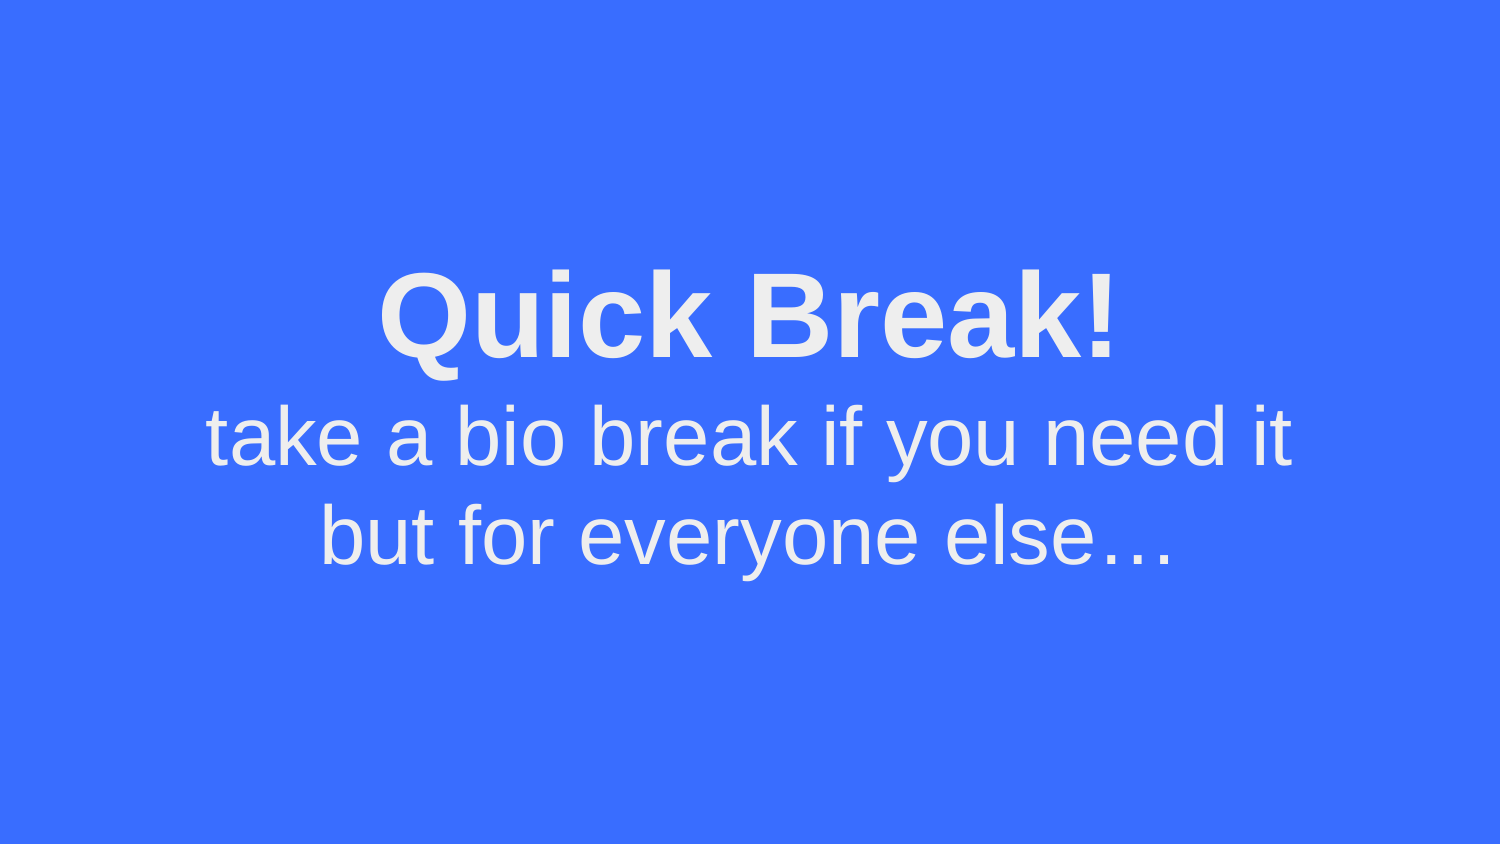

# Quick Break!
take a bio break if you need it
but for everyone else…
73